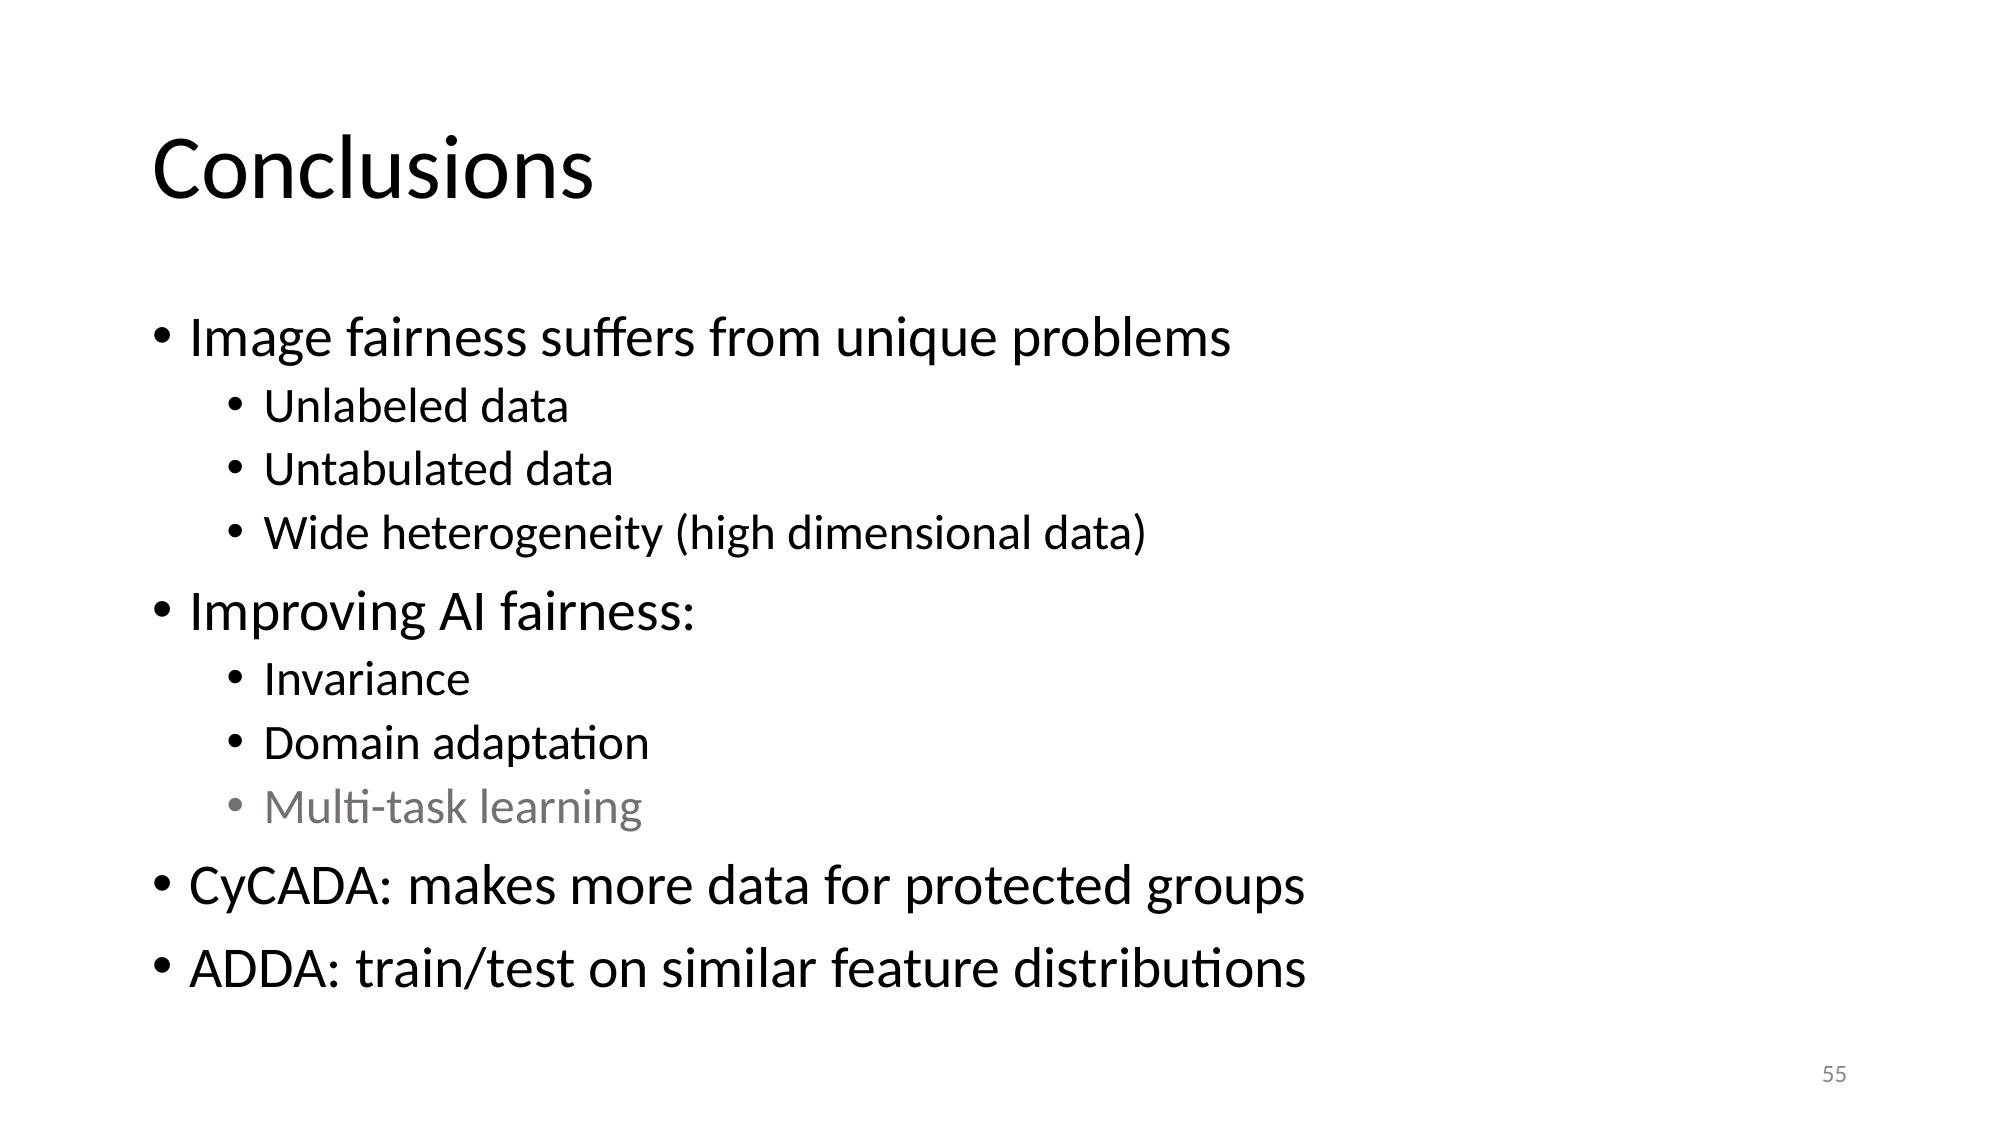

# Conclusions
Image fairness suffers from unique problems
Unlabeled data
Untabulated data
Wide heterogeneity (high dimensional data)
Improving AI fairness:
Invariance
Domain adaptation
Multi-task learning
CyCADA: makes more data for protected groups
ADDA: train/test on similar feature distributions
55